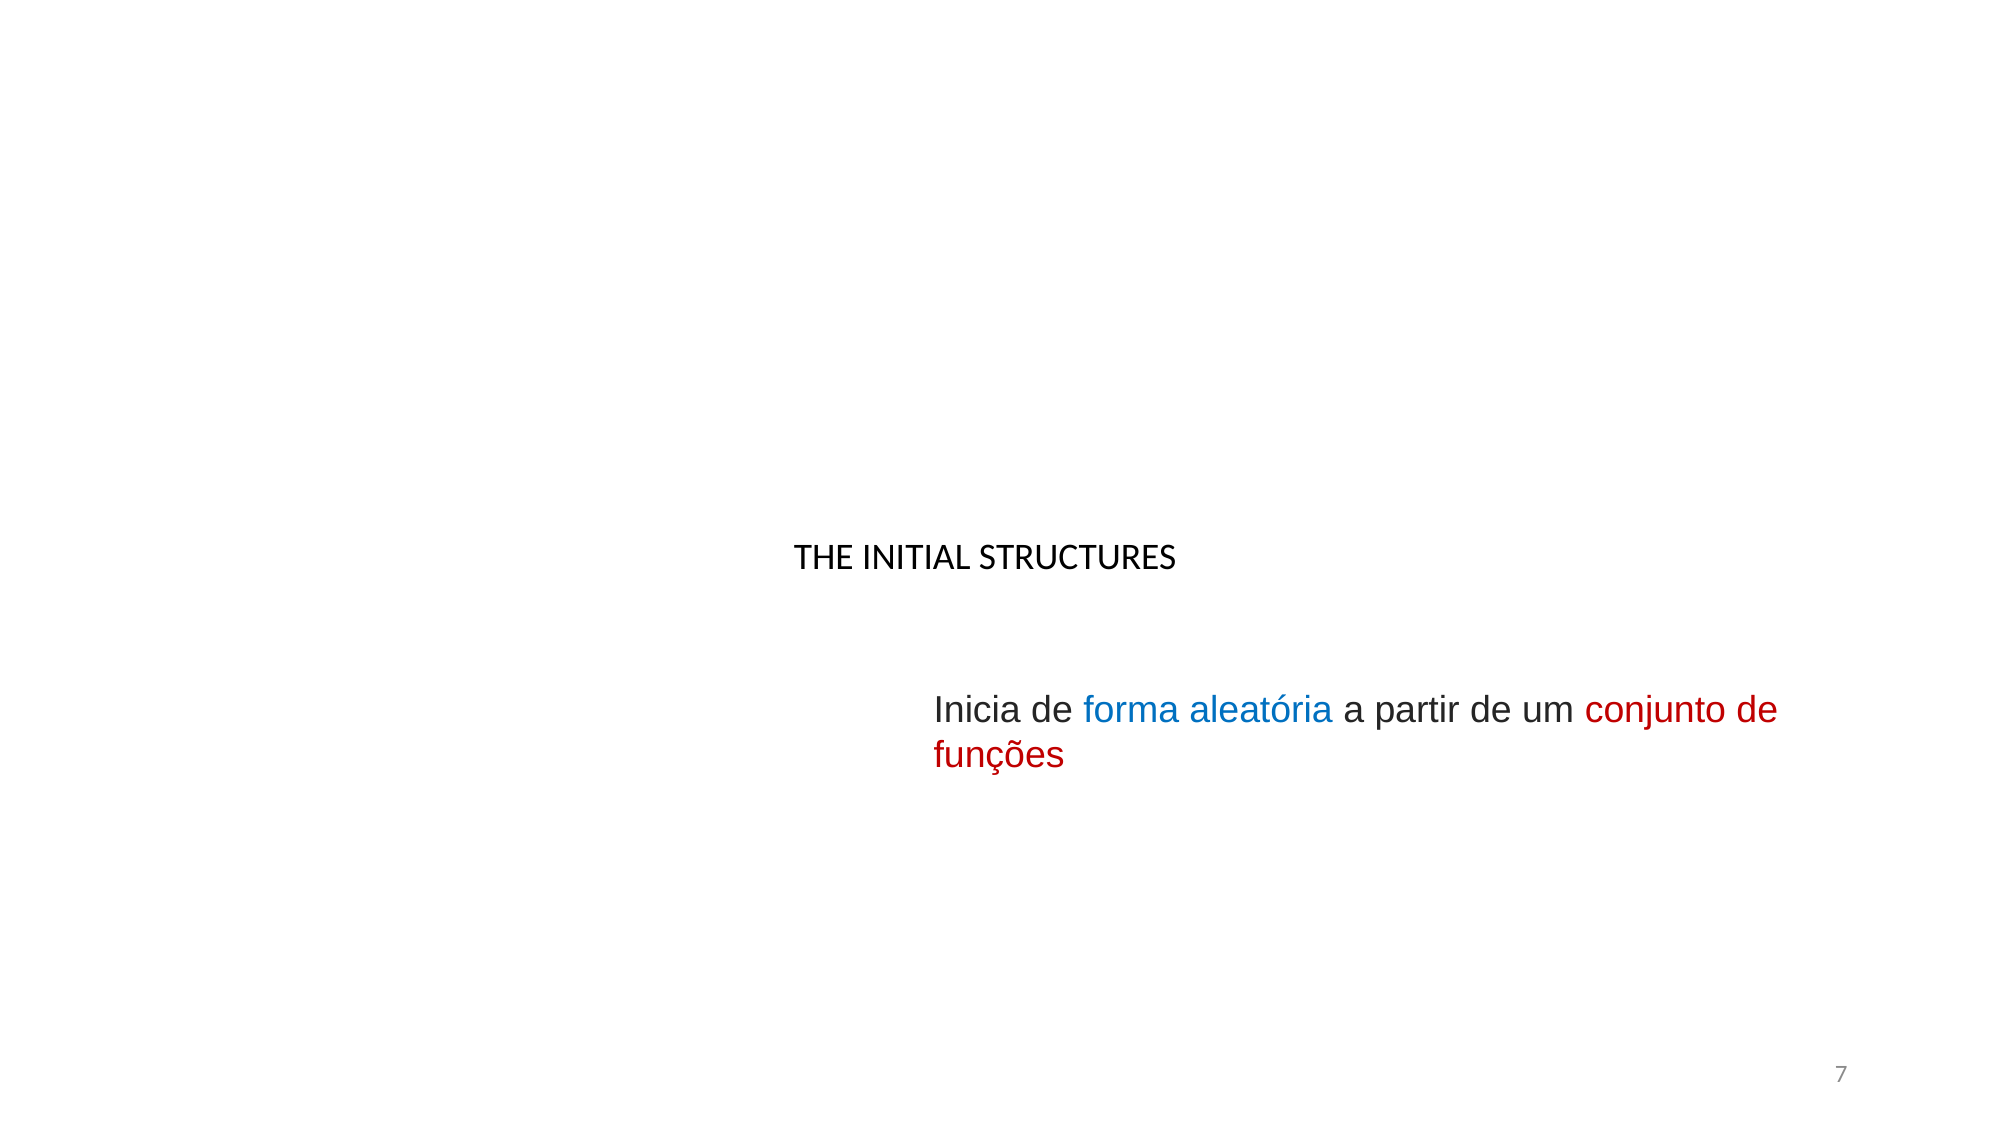

THE INITIAL STRUCTURES
Inicia de forma aleatória a partir de um conjunto de funções
7